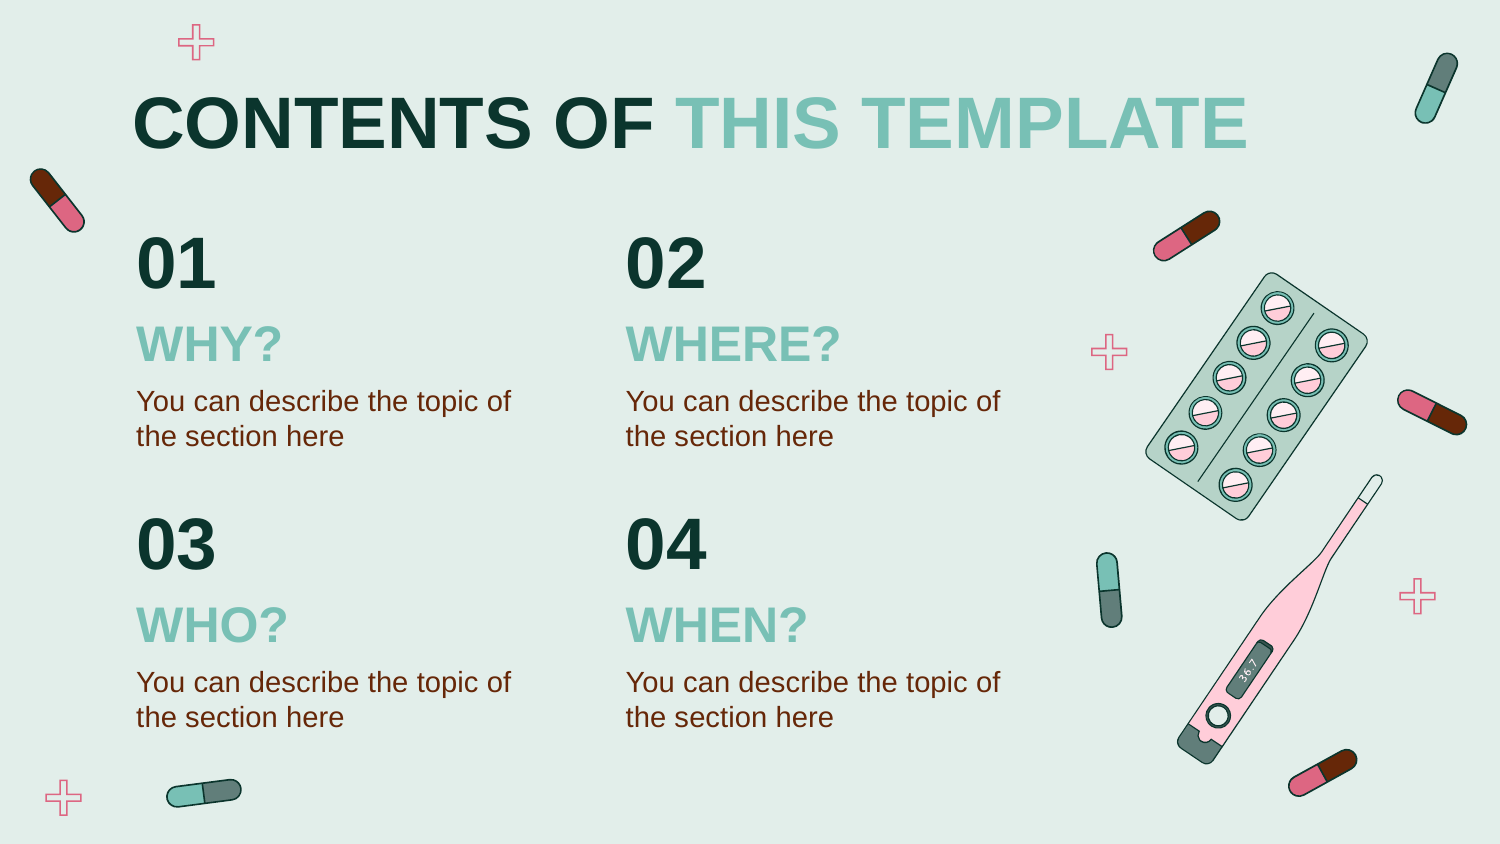

CONTENTS OF THIS TEMPLATE

01
02

# WHY?
WHERE?

You can describe the topic of the section here
You can describe the topic of the section here

03
04

WHEN?
WHO?
You can describe the topic of the section here
You can describe the topic of the section here